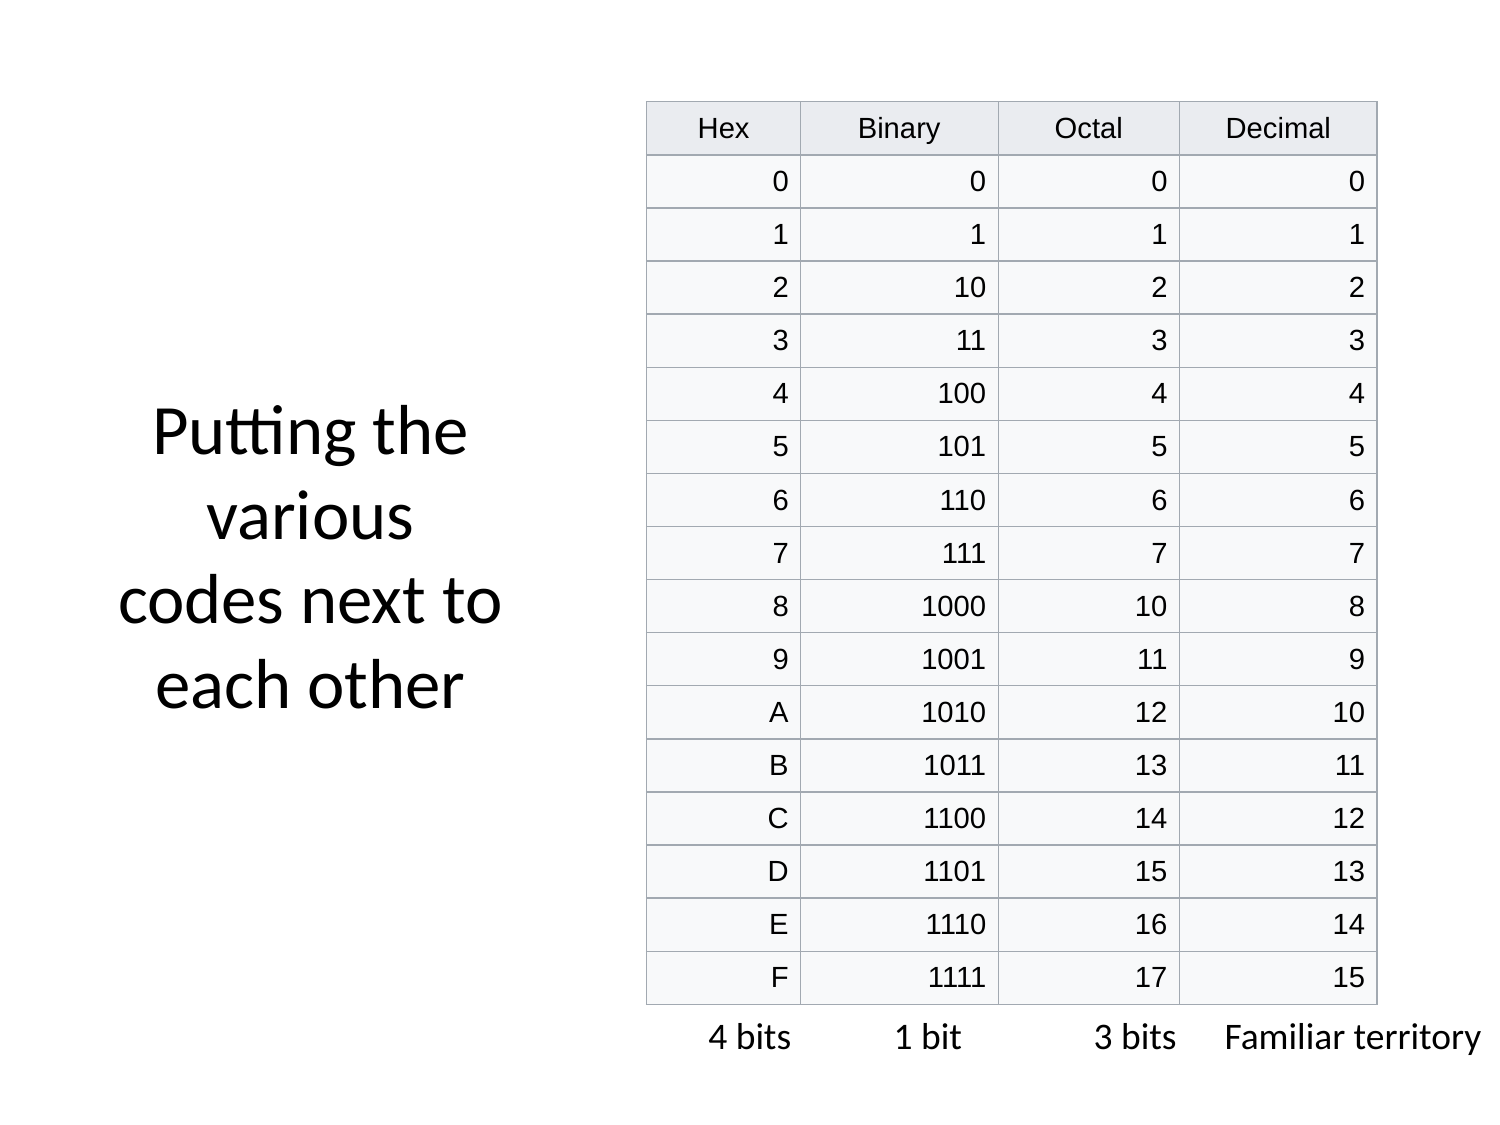

# Putting the various codes next to each other
| Hex | Binary | Octal | Decimal |
| --- | --- | --- | --- |
| 0 | 0 | 0 | 0 |
| 1 | 1 | 1 | 1 |
| 2 | 10 | 2 | 2 |
| 3 | 11 | 3 | 3 |
| 4 | 100 | 4 | 4 |
| 5 | 101 | 5 | 5 |
| 6 | 110 | 6 | 6 |
| 7 | 111 | 7 | 7 |
| 8 | 1000 | 10 | 8 |
| 9 | 1001 | 11 | 9 |
| A | 1010 | 12 | 10 |
| B | 1011 | 13 | 11 |
| C | 1100 | 14 | 12 |
| D | 1101 | 15 | 13 |
| E | 1110 | 16 | 14 |
| F | 1111 | 17 | 15 |
4 bits
1 bit
3 bits
Familiar territory